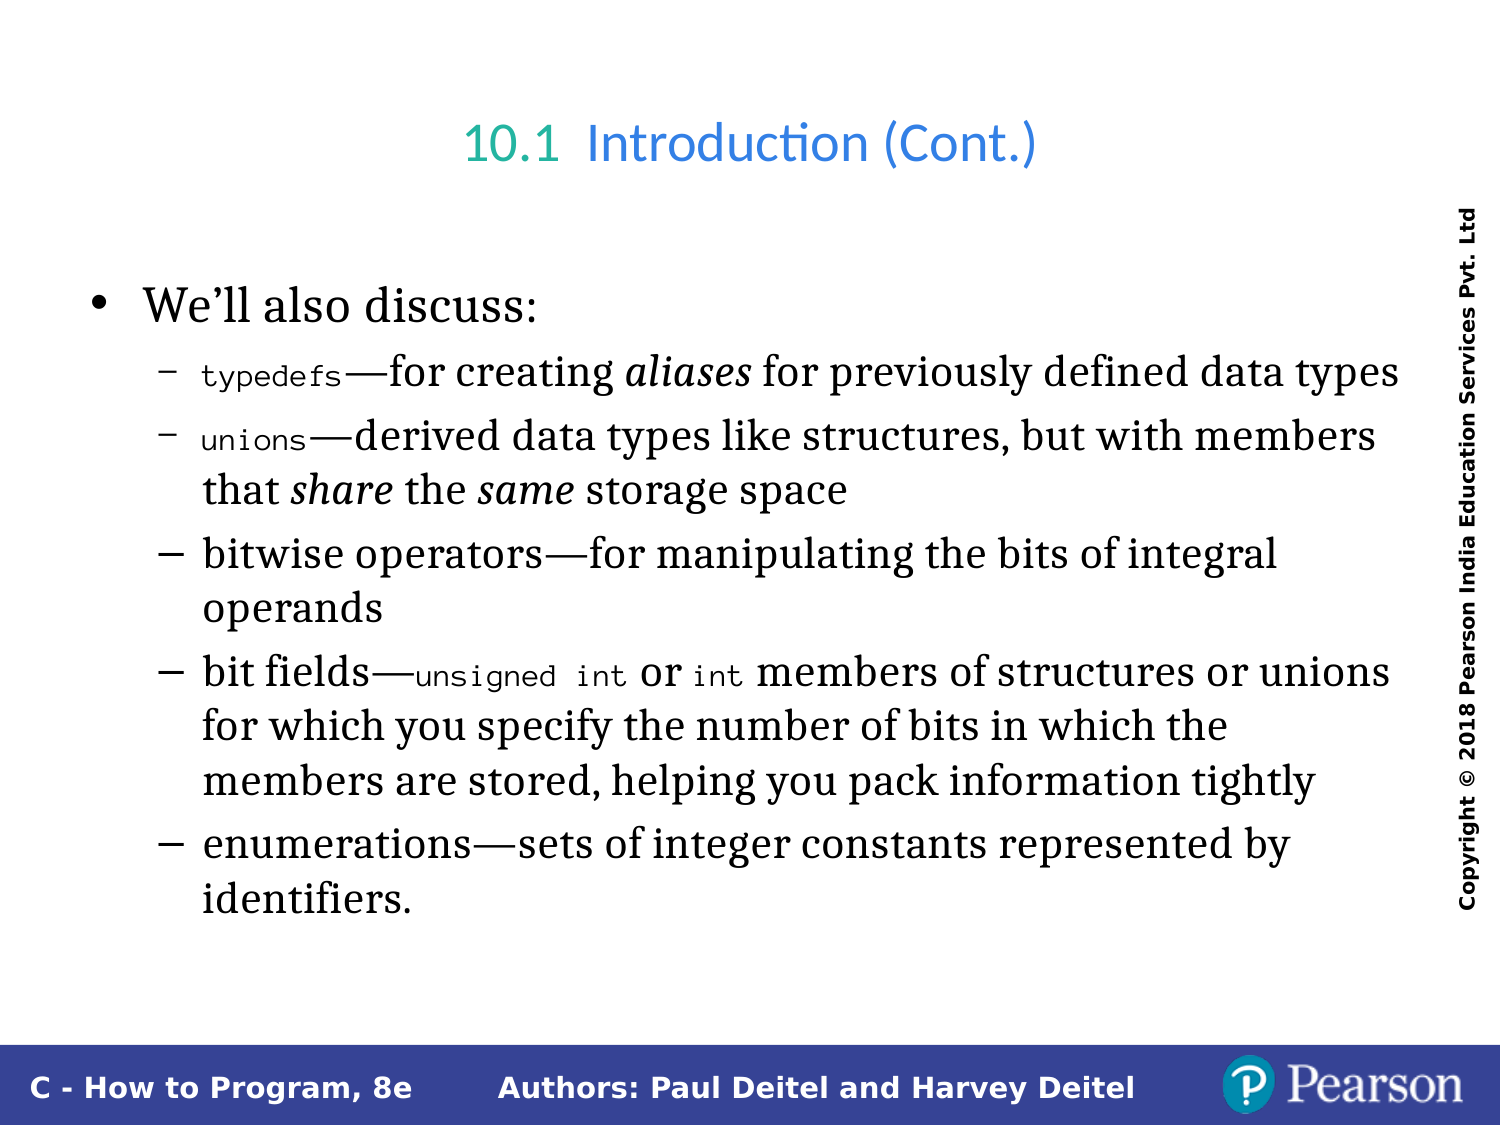

# 10.1  Introduction (Cont.)
We’ll also discuss:
typedefs—for creating aliases for previously defined data types
unions—derived data types like structures, but with members that share the same storage space
bitwise operators—for manipulating the bits of integral operands
bit fields—unsigned int or int members of structures or unions for which you specify the number of bits in which the members are stored, helping you pack information tightly
enumerations—sets of integer constants represented by identifiers.